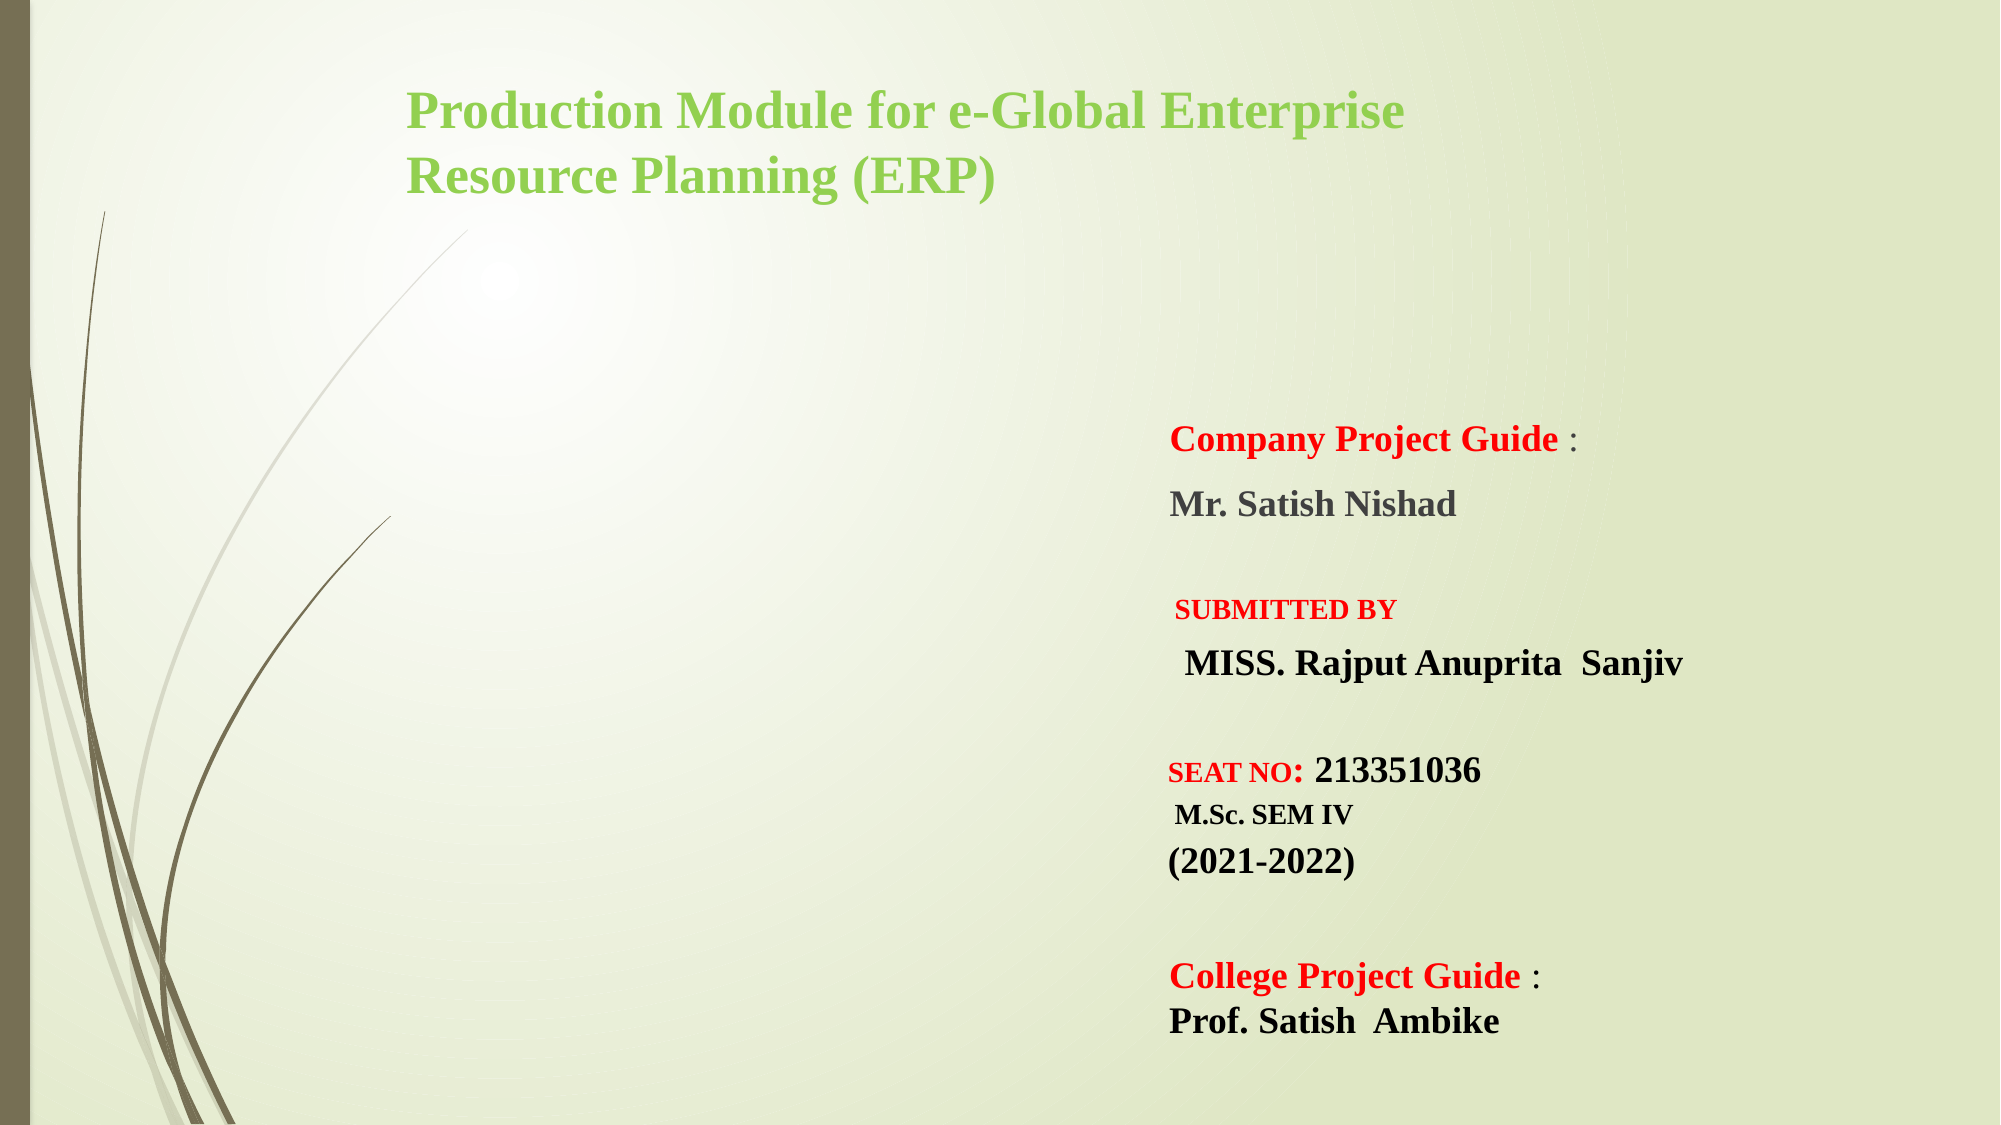

# Production Module for e-Global Enterprise Resource Planning (ERP)
Company Project Guide :
Mr. Satish Nishad

                  SUBMITTED BY
                          MISS. Rajput Anuprita  Sanjiv
   SEAT NO: 213351036
     M.Sc. SEM IV
   (2021-2022)
College Project Guide :
Prof. Satish  Ambike